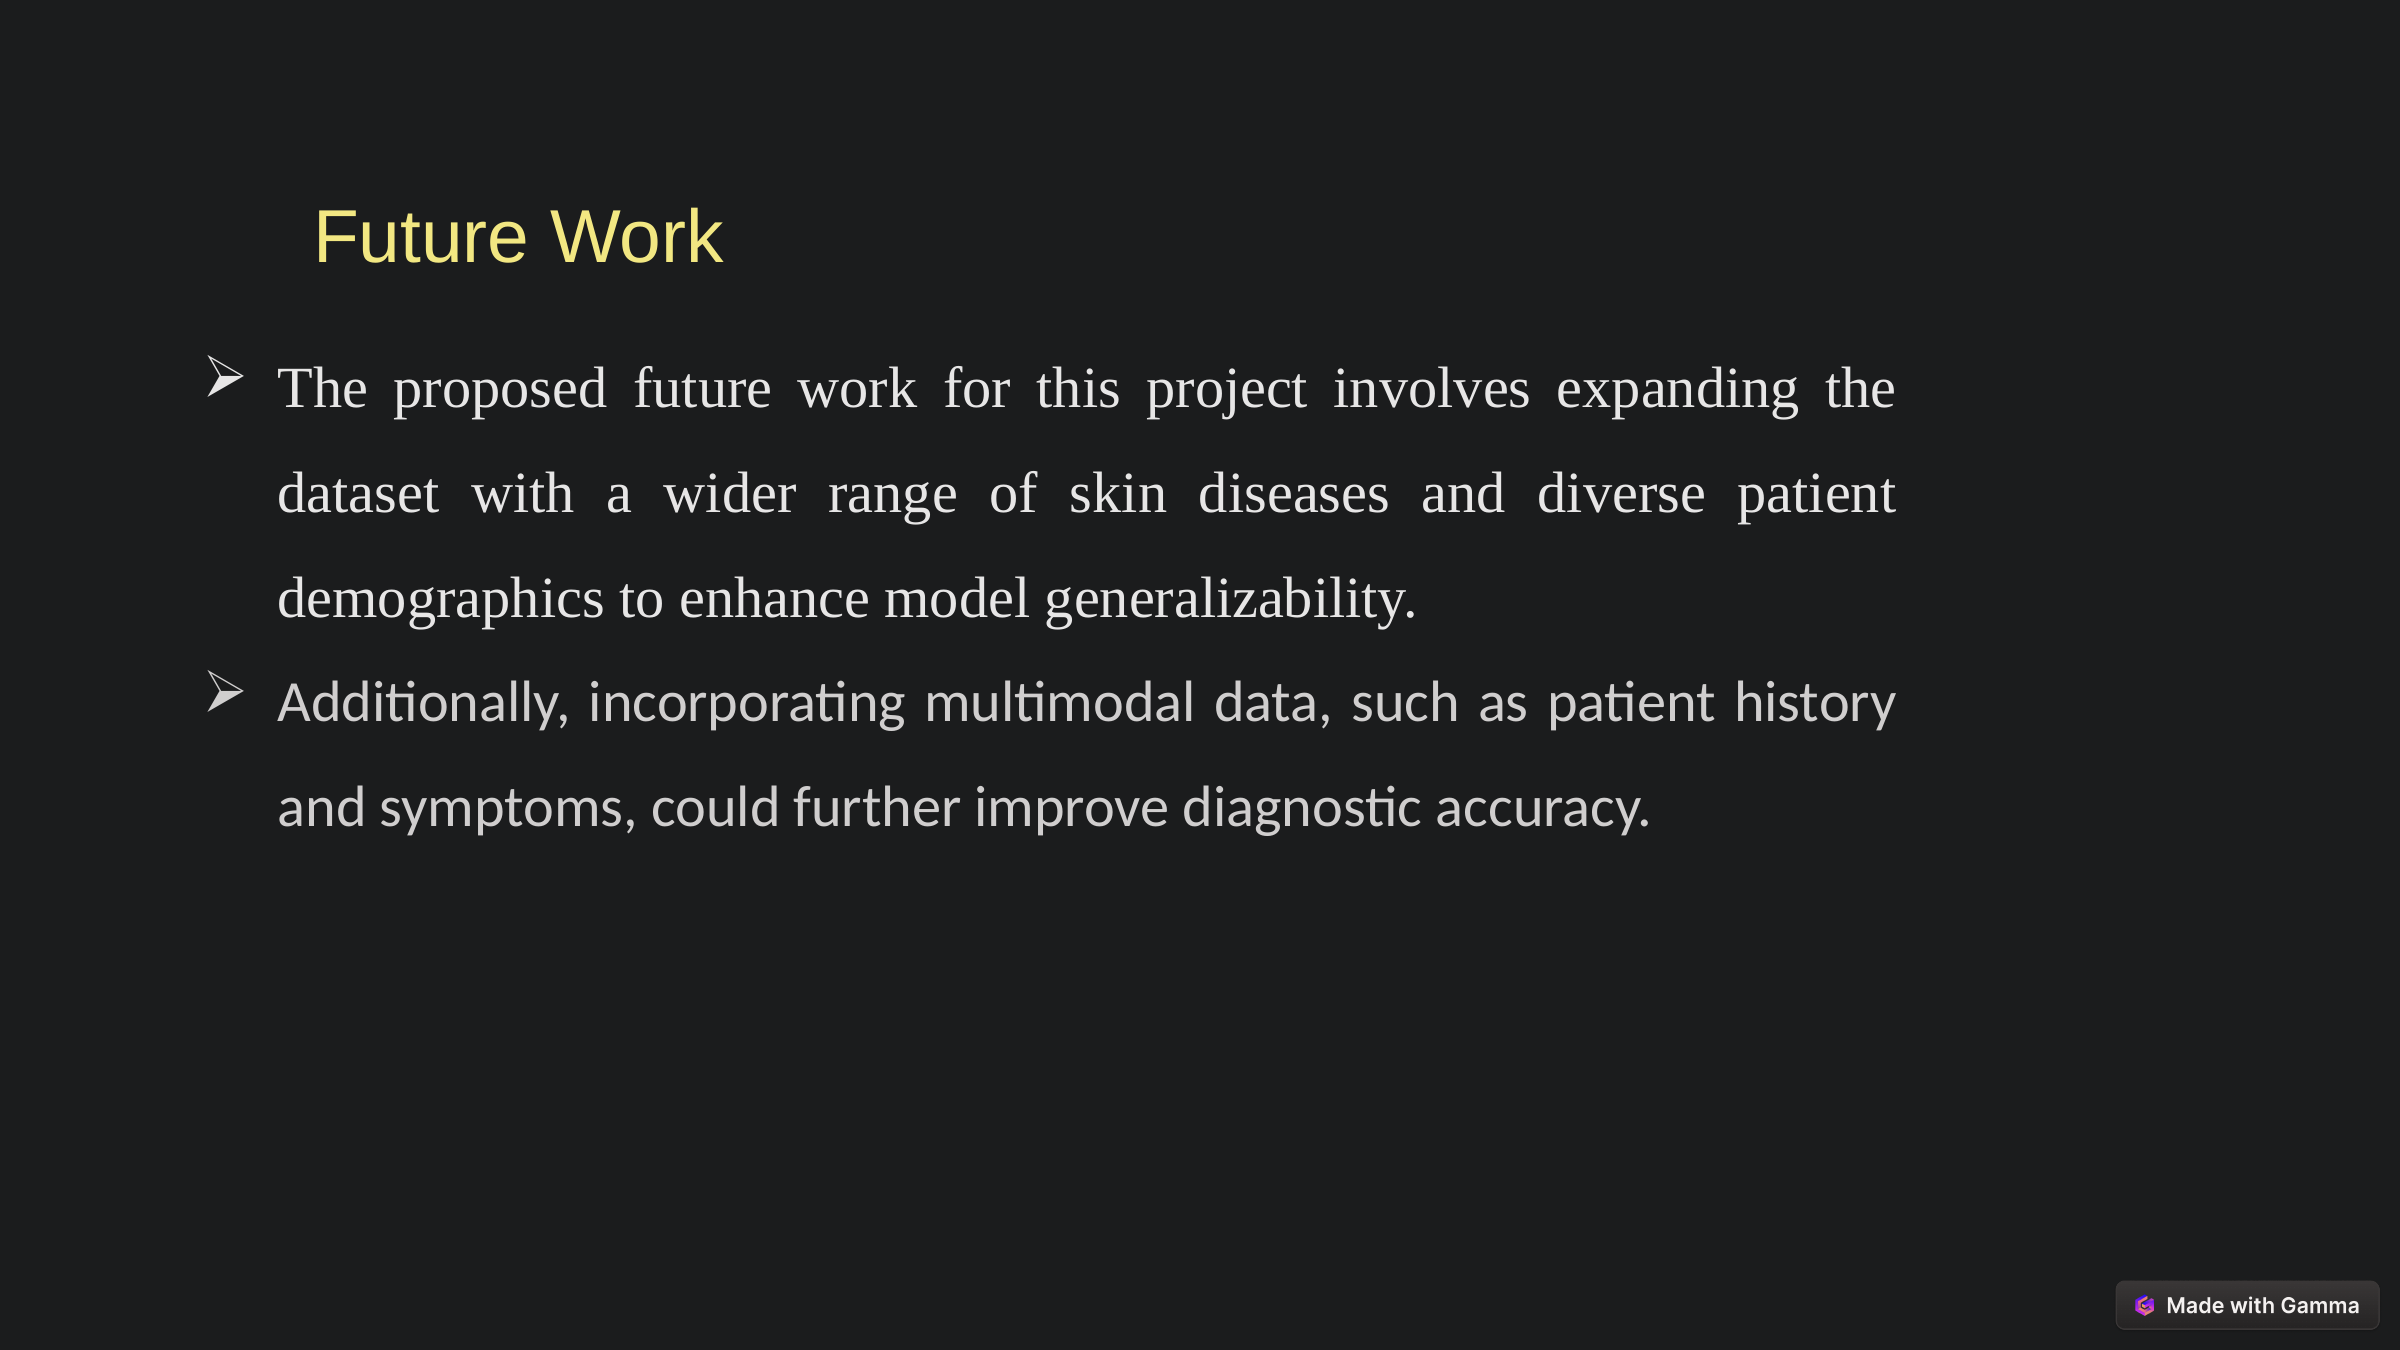

Future Work
The proposed future work for this project involves expanding the dataset with a wider range of skin diseases and diverse patient demographics to enhance model generalizability.
Additionally, incorporating multimodal data, such as patient history and symptoms, could further improve diagnostic accuracy.